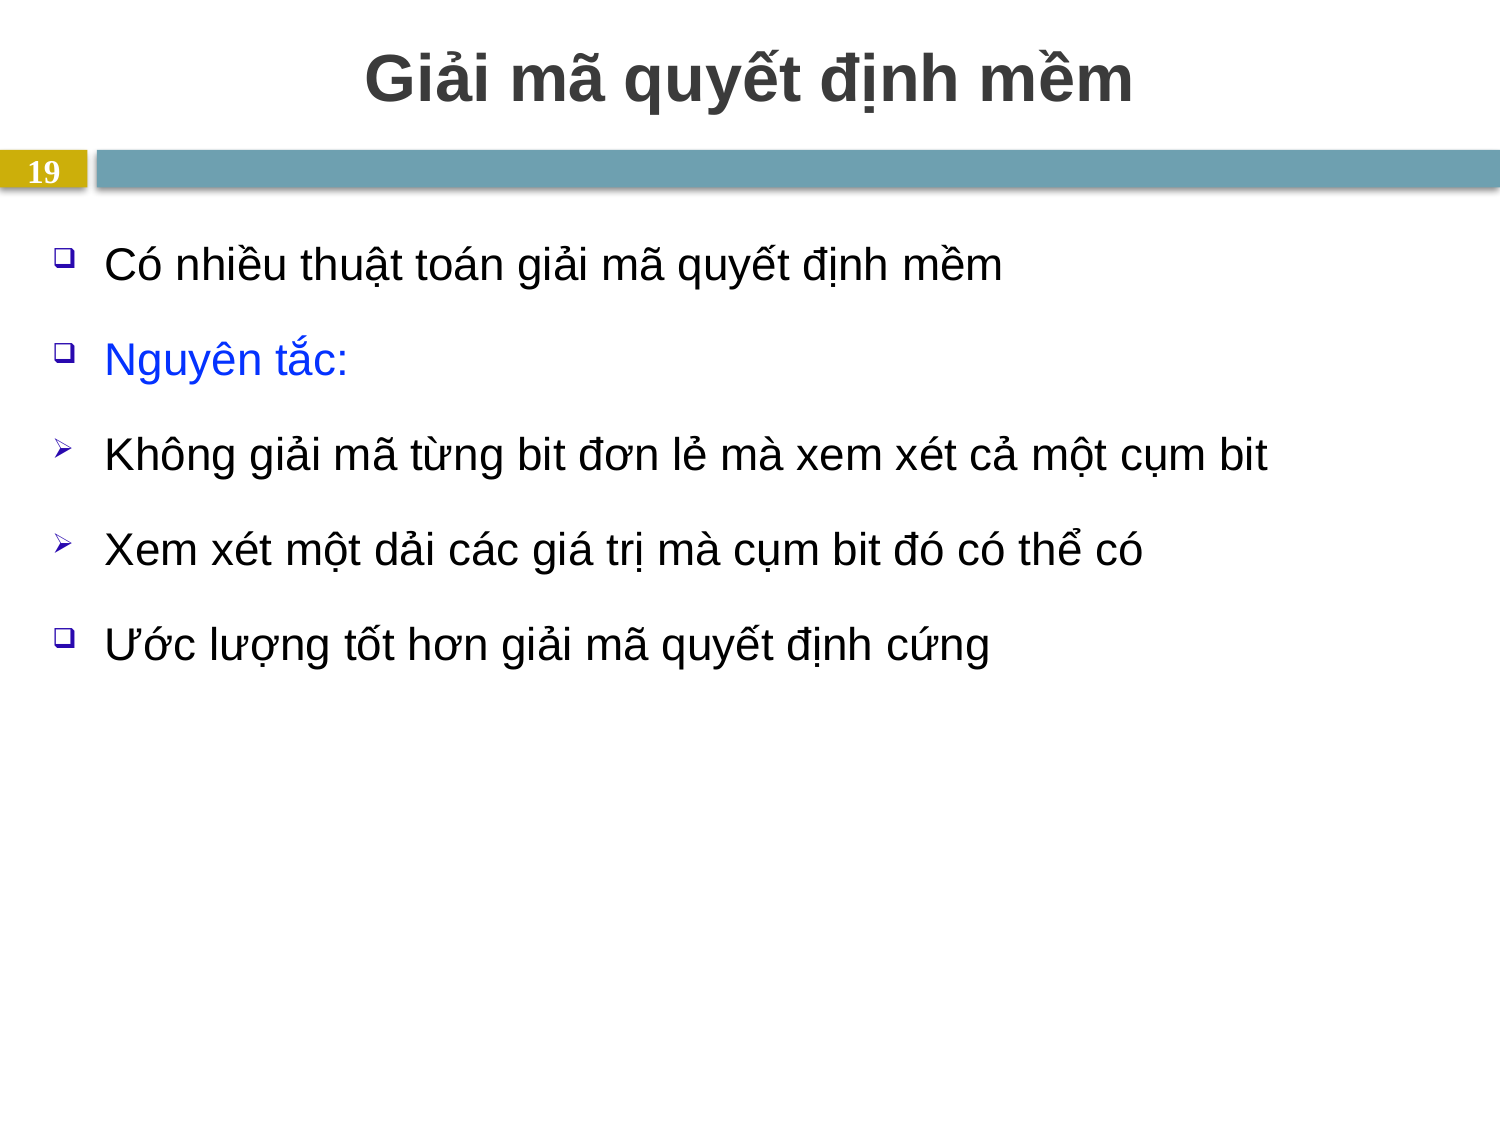

# Giải mã quyết định mềm
19
Có nhiều thuật toán giải mã quyết định mềm
Nguyên tắc:
Không giải mã từng bit đơn lẻ mà xem xét cả một cụm bit
Xem xét một dải các giá trị mà cụm bit đó có thể có
Ước lượng tốt hơn giải mã quyết định cứng